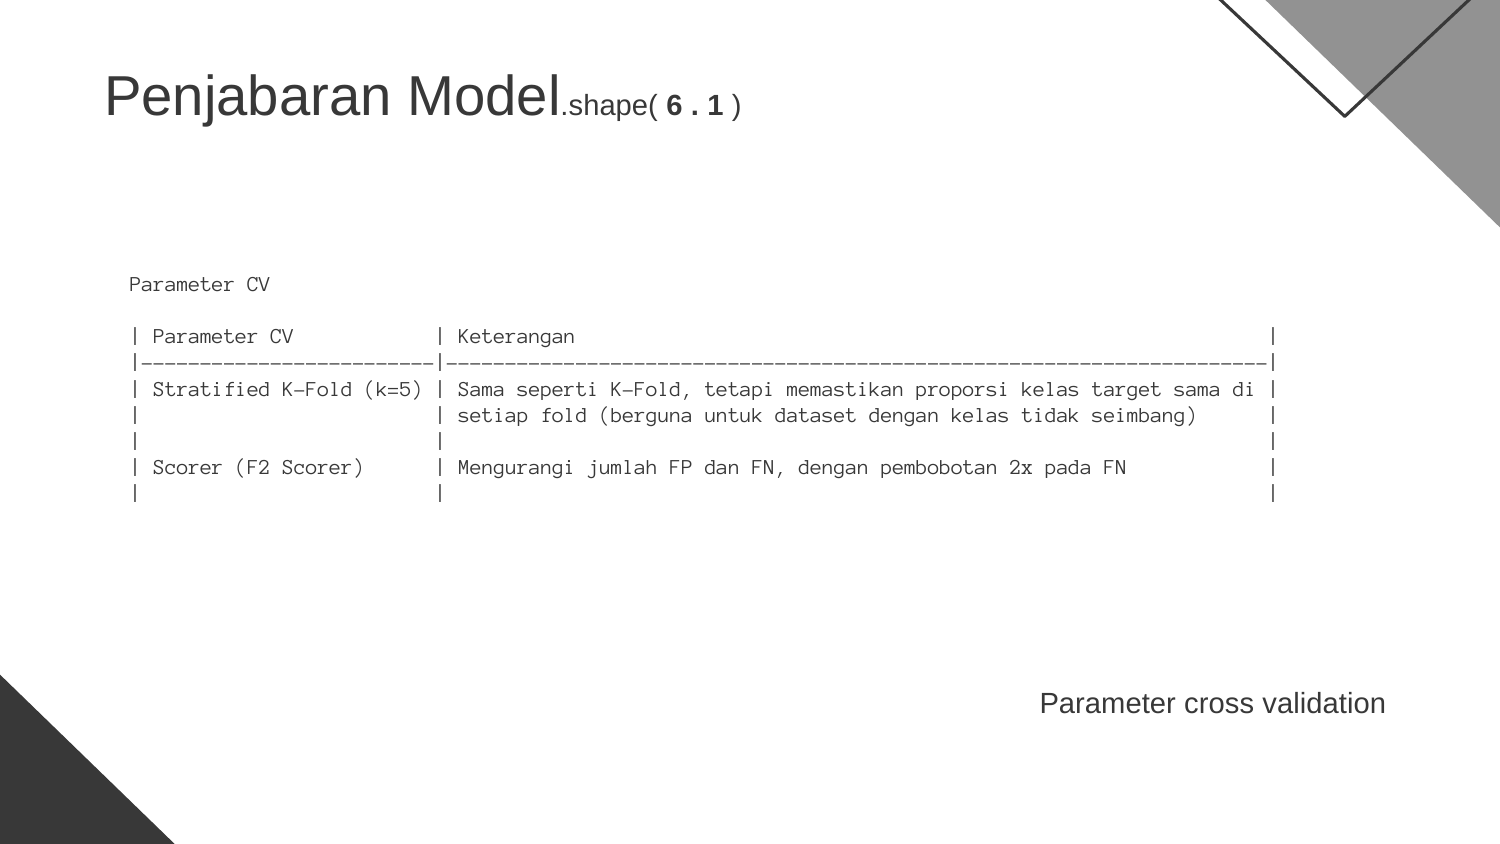

# Penjabaran Model.shape( 6 . 1 )
Parameter CV

| Parameter CV            | Keterangan                                                           |
|-------------------------|----------------------------------------------------------------------|
| Stratified K-Fold (k=5) | Sama seperti K-Fold, tetapi memastikan proporsi kelas target sama di |
|                         | setiap fold (berguna untuk dataset dengan kelas tidak seimbang)      |
|                         |                                                                      |
| Scorer (F2 Scorer)      | Mengurangi jumlah FP dan FN, dengan pembobotan 2x pada FN            |
|                         |                                                                      |
Parameter cross validation